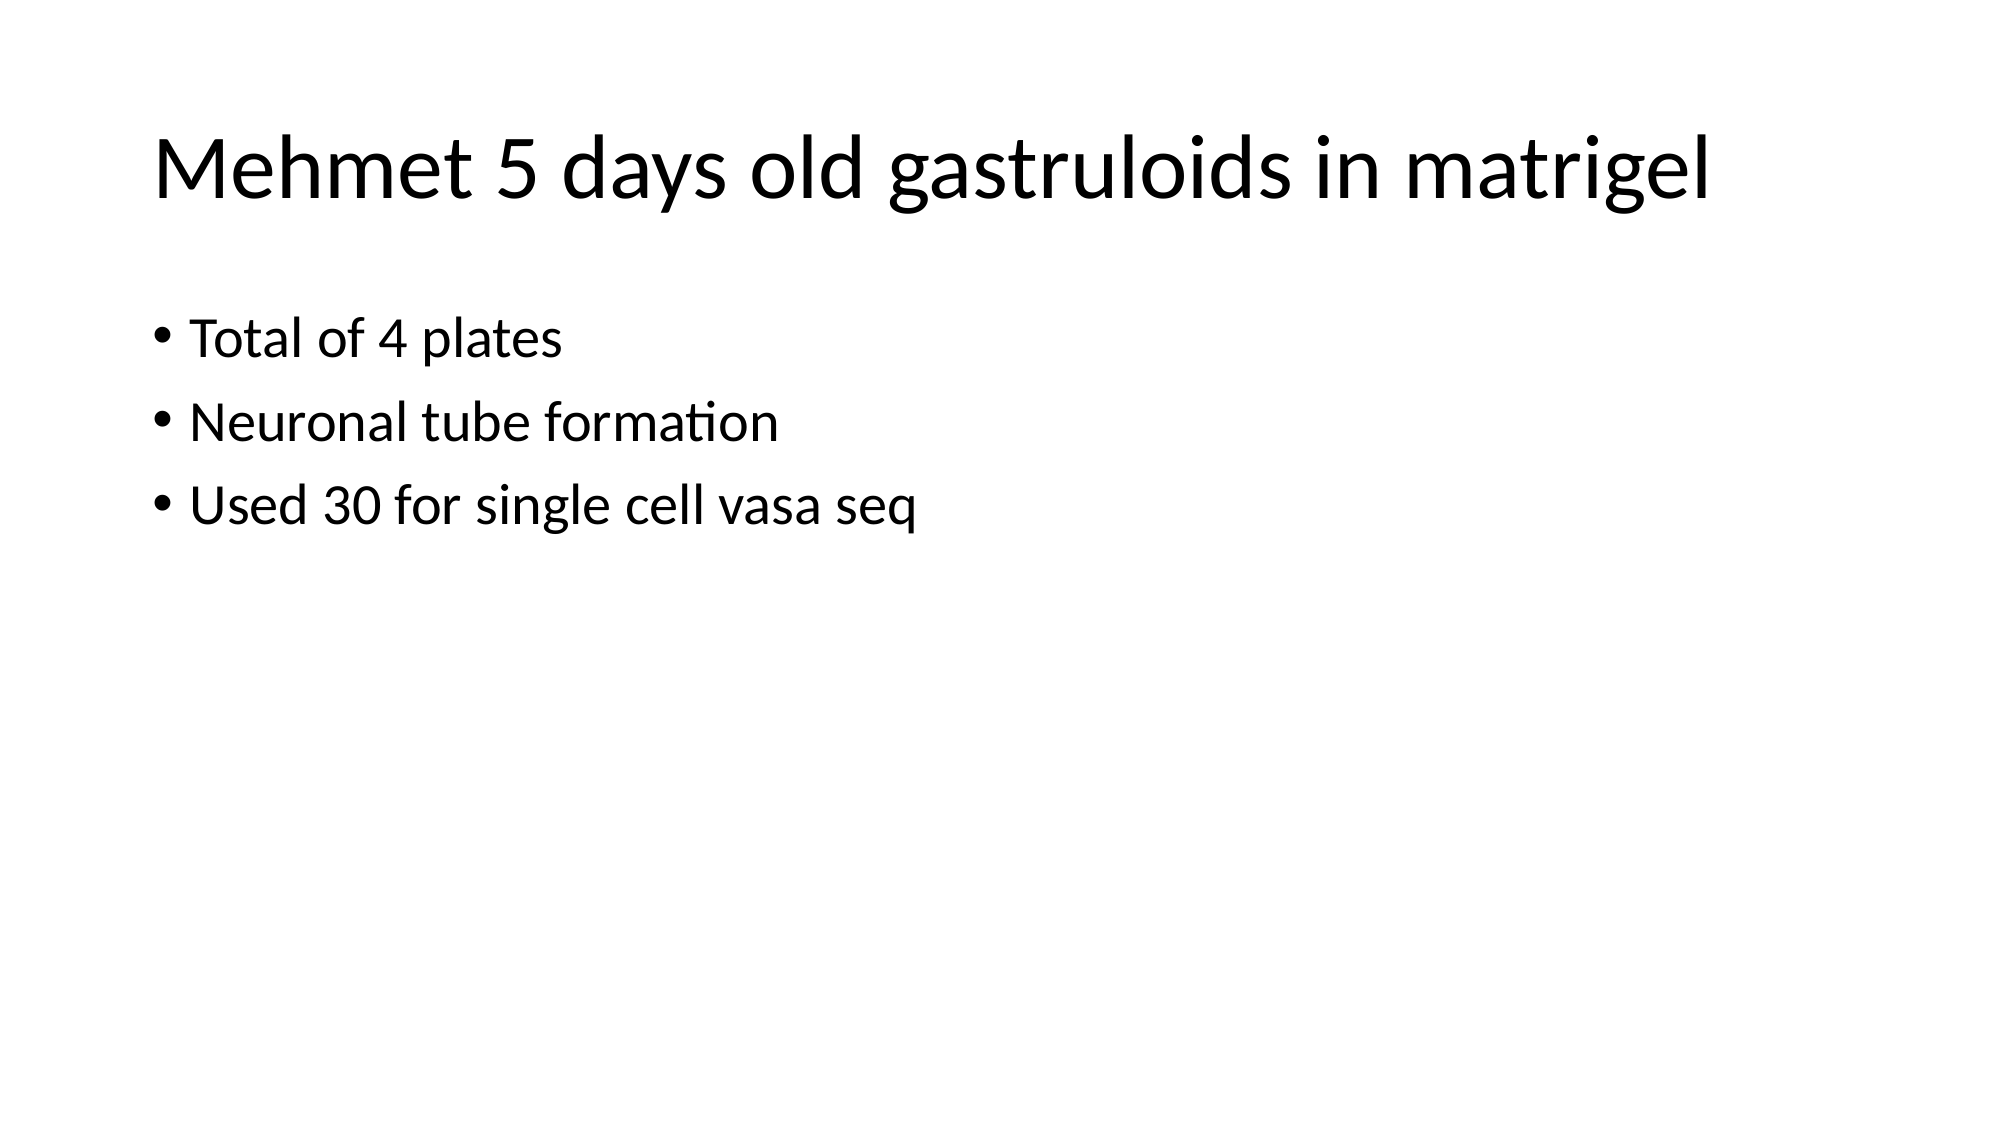

# Mehmet 5 days old gastruloids in matrigel
Total of 4 plates
Neuronal tube formation
Used 30 for single cell vasa seq